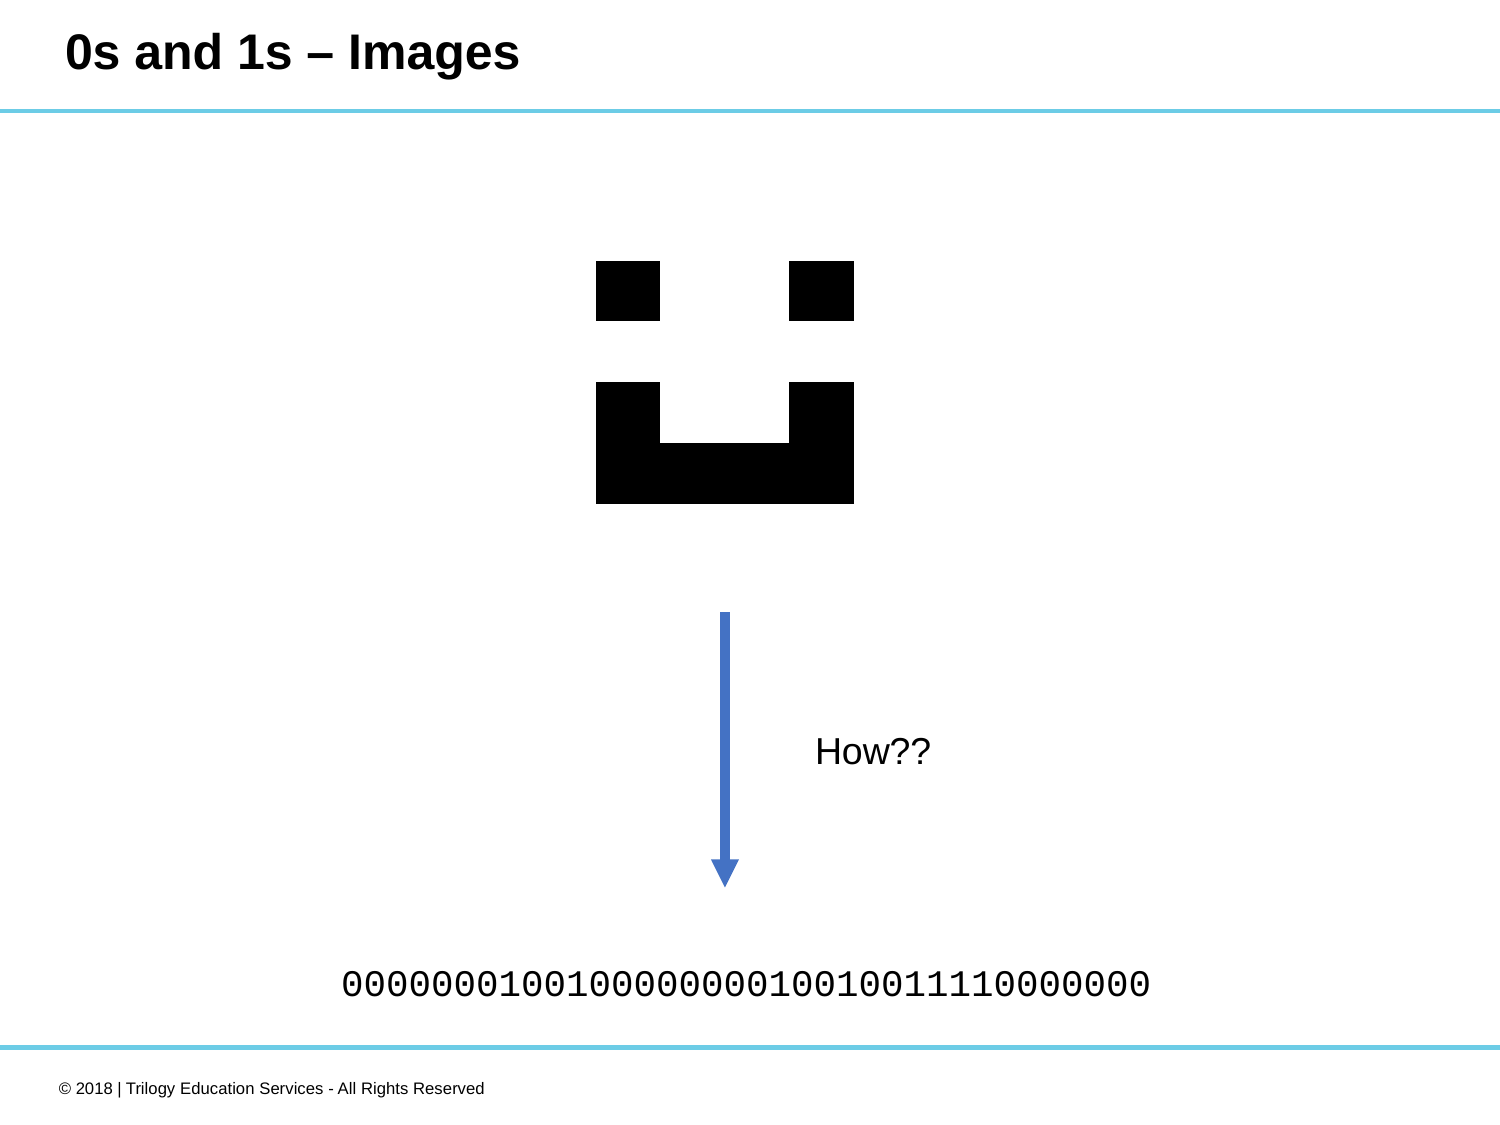

# 0s and 1s – Images
|  |  |  |  |  |  |
| --- | --- | --- | --- | --- | --- |
|  |  |  |  |  |  |
|  |  |  |  |  |  |
|  |  |  |  |  |  |
|  |  |  |  |  |  |
|  |  |  |  |  |  |
How??
000000010010000000010010011110000000